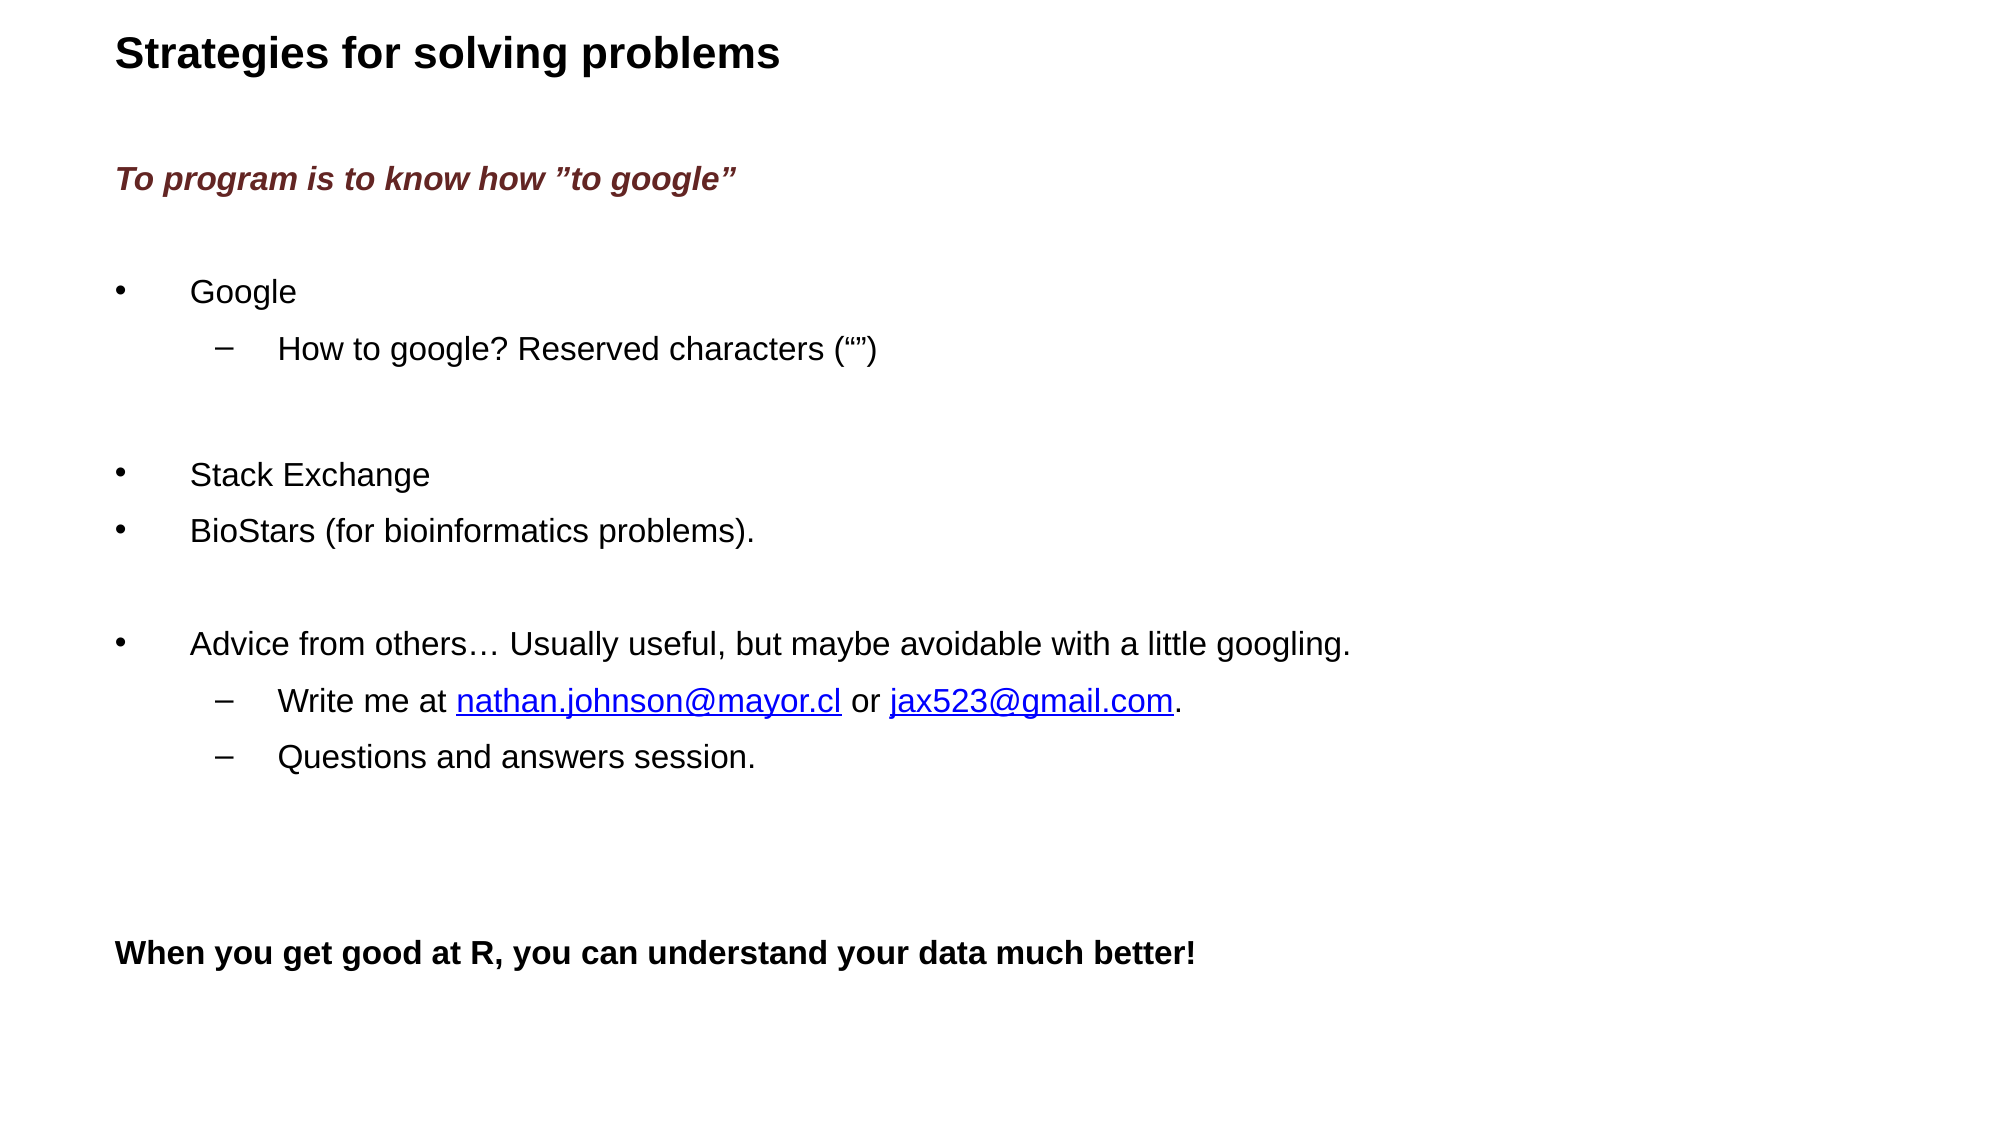

# Strategies for solving problems
To program is to know how ”to google”

Google
How to google? Reserved characters (“”)

Stack Exchange
BioStars (for bioinformatics problems).

Advice from others… Usually useful, but maybe avoidable with a little googling.
Write me at nathan.johnson@mayor.cl or jax523@gmail.com.
Questions and answers session.

When you get good at R, you can understand your data much better!